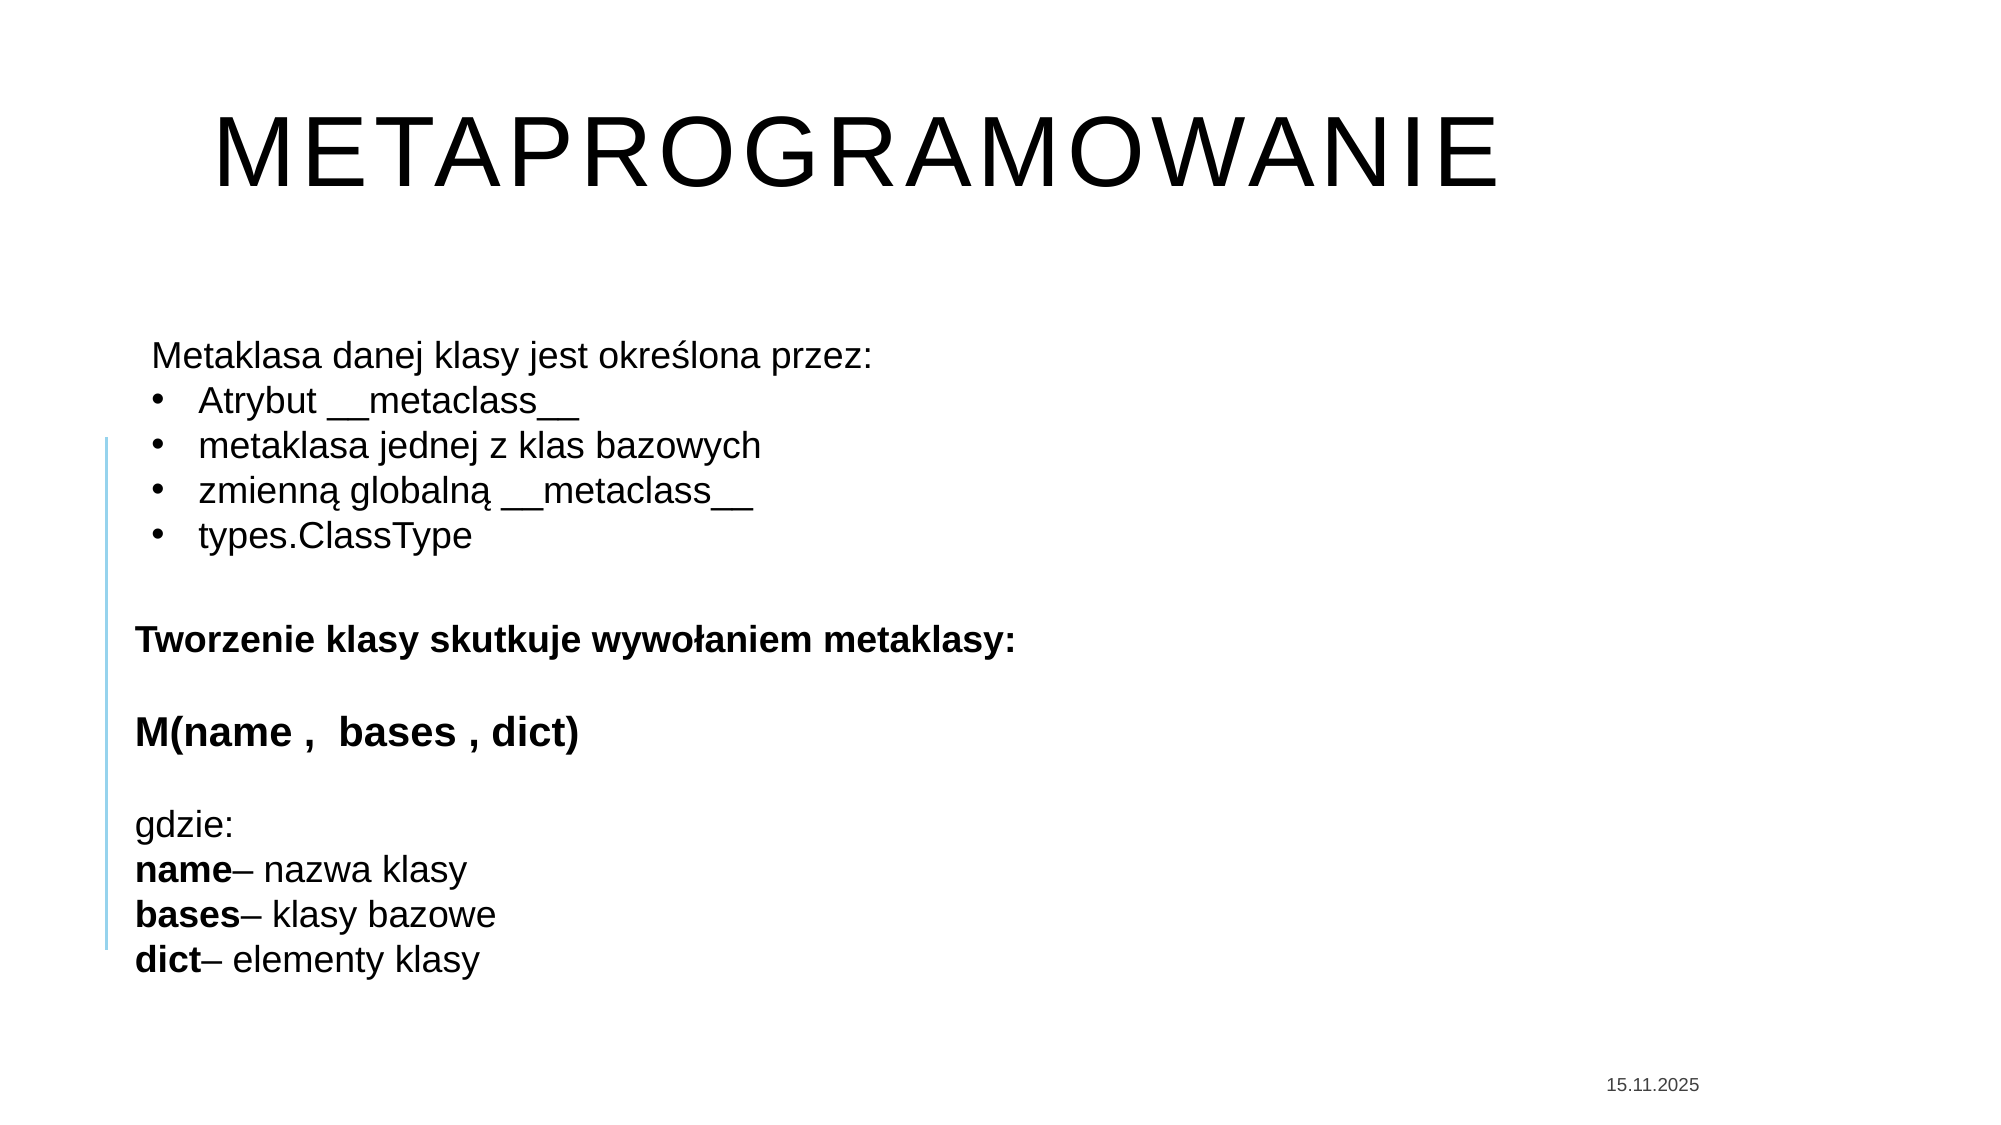

# metaprogramowanie
Metaklasa danej klasy jest określona przez:
Atrybut __metaclass__
metaklasa jednej z klas bazowych
zmienną globalną __metaclass__
types.ClassType
Tworzenie klasy skutkuje wywołaniem metaklasy:

M(name ,  bases , dict)

gdzie:
name– nazwa klasy
bases– klasy bazowe
dict– elementy klasy
15.11.2025